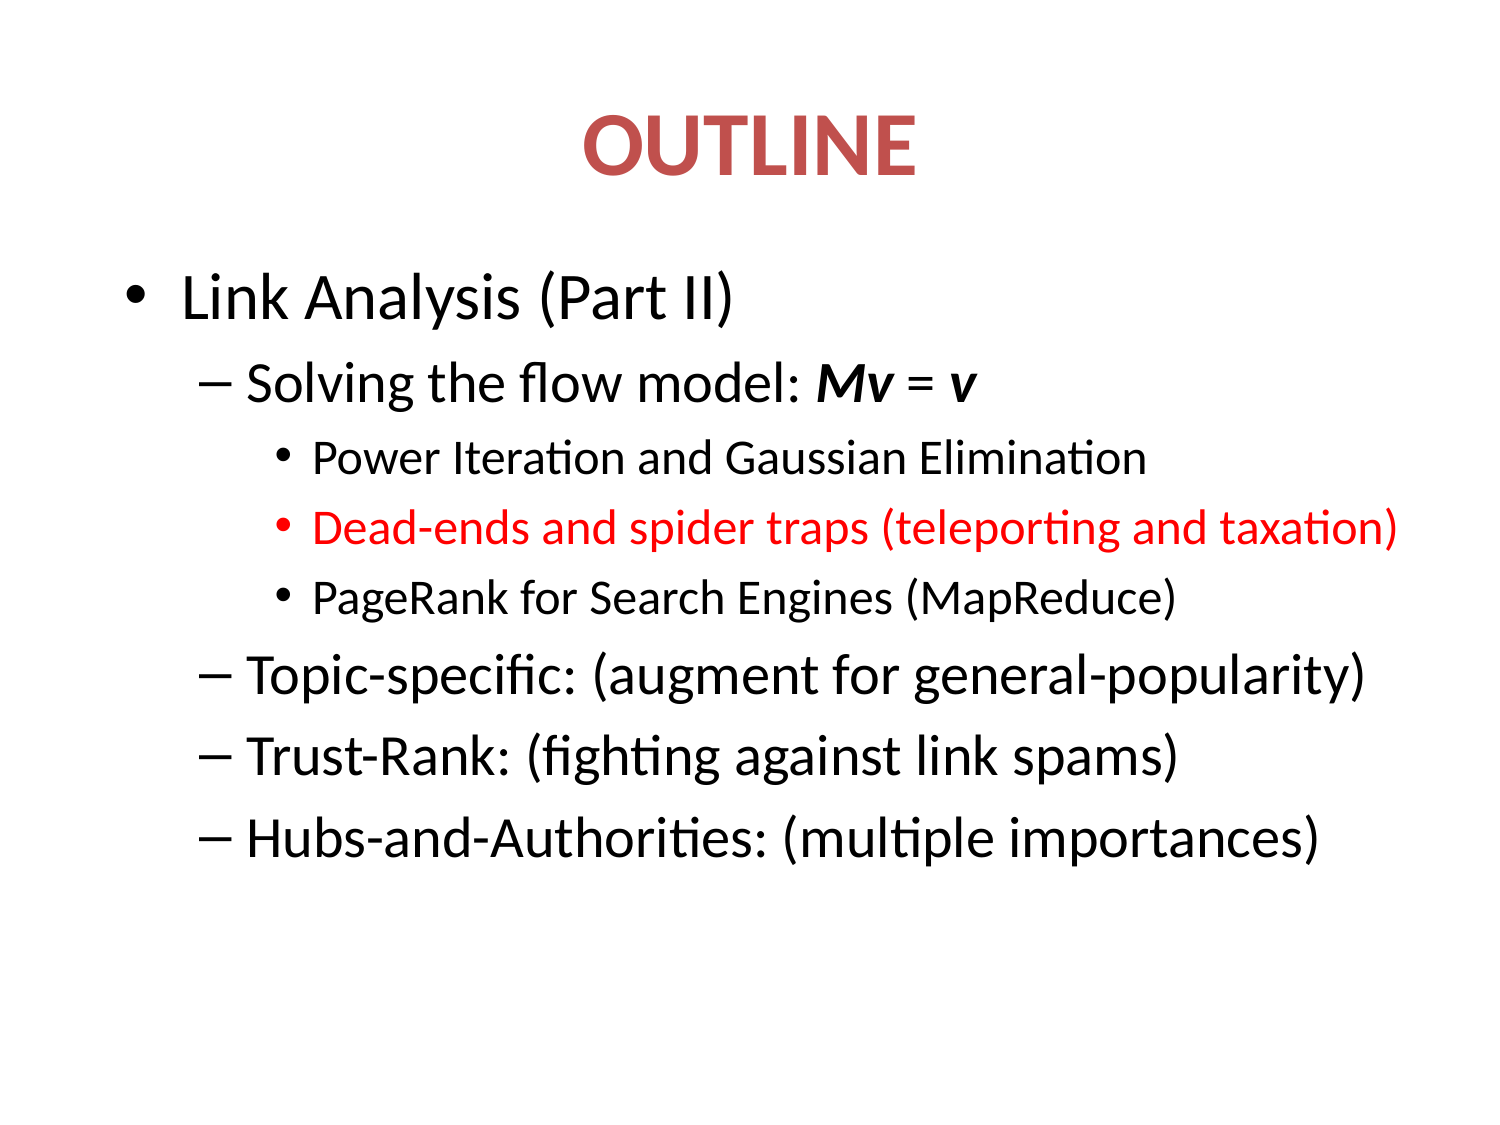

# OUTLINE
Link Analysis (Part II)
Solving the flow model: Mv = v
Power Iteration and Gaussian Elimination
Dead-ends and spider traps (teleporting and taxation)
PageRank for Search Engines (MapReduce)
Topic-specific: (augment for general-popularity)
Trust-Rank: (fighting against link spams)
Hubs-and-Authorities: (multiple importances)